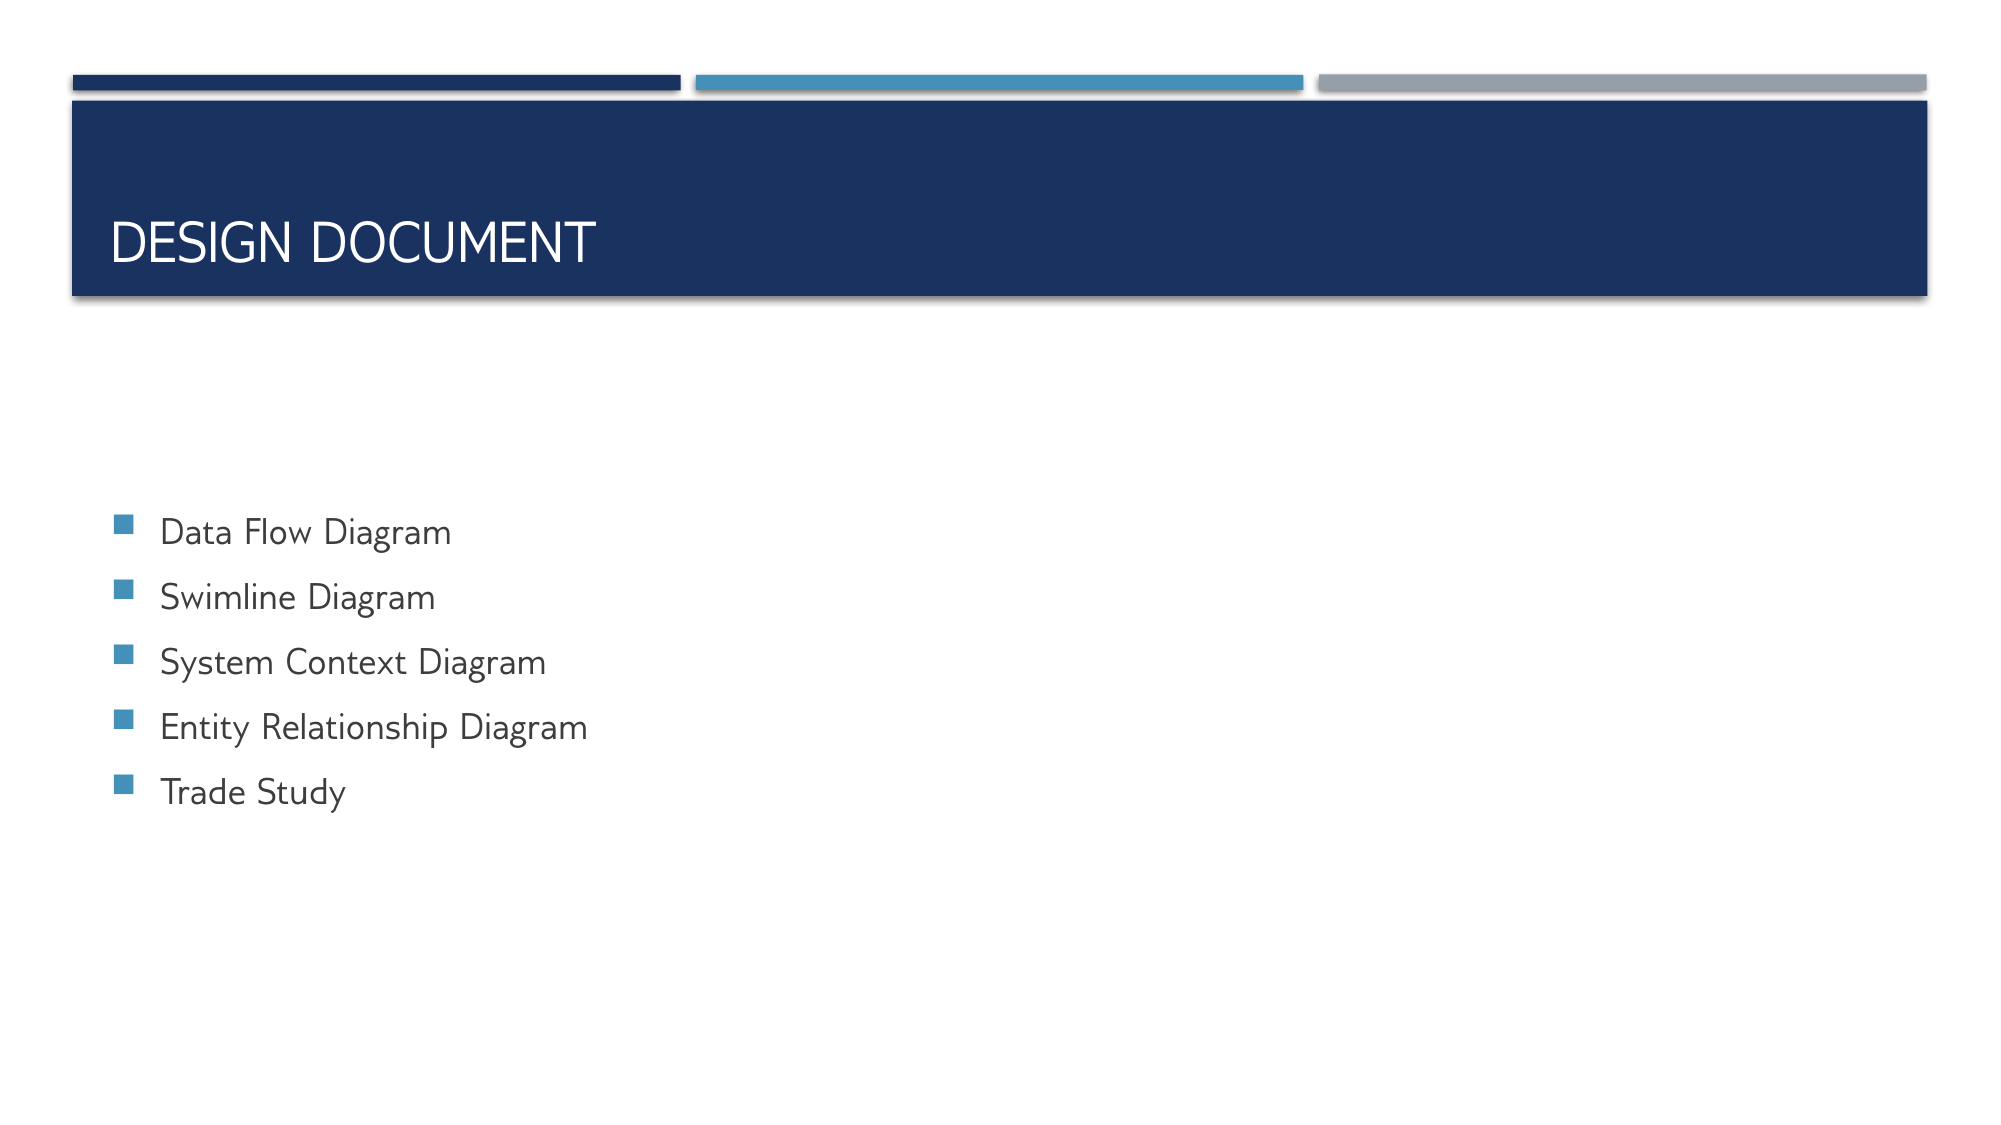

# Design Document
Data Flow Diagram
Swimline Diagram
System Context Diagram
Entity Relationship Diagram
Trade Study